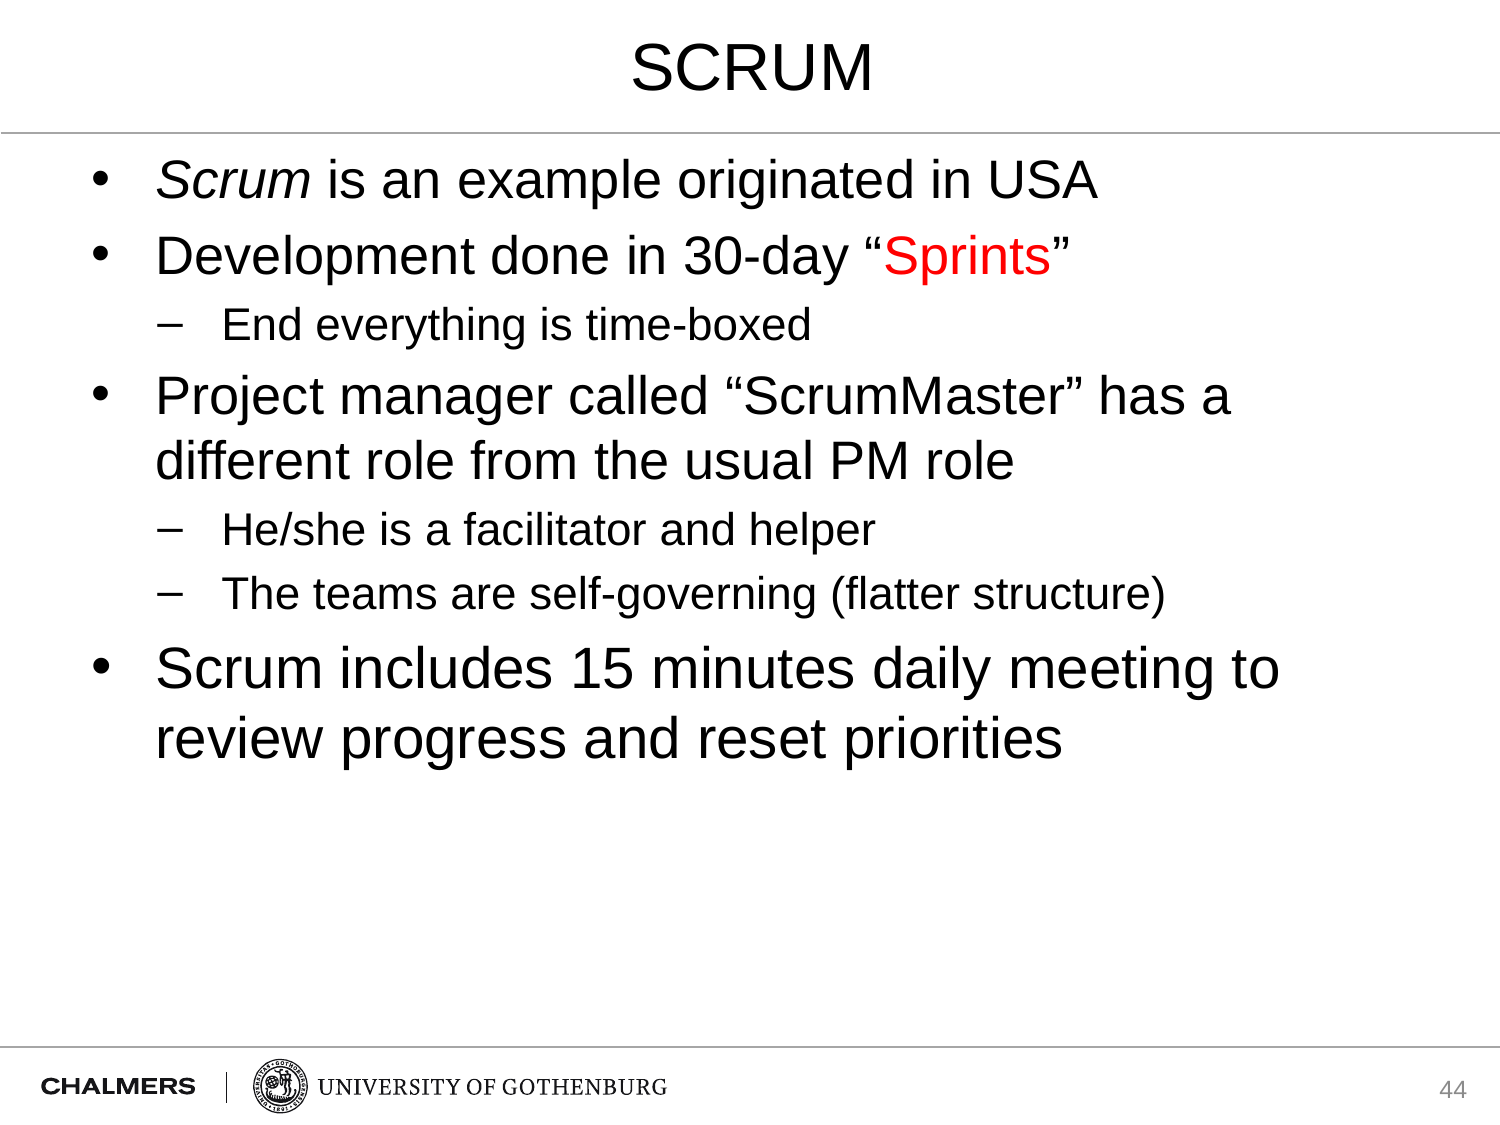

# SCRUM
Scrum is an example originated in USA
Development done in 30-day “Sprints”
End everything is time-boxed
Project manager called “ScrumMaster” has a different role from the usual PM role
He/she is a facilitator and helper
The teams are self-governing (flatter structure)
Scrum includes 15 minutes daily meeting to review progress and reset priorities
44